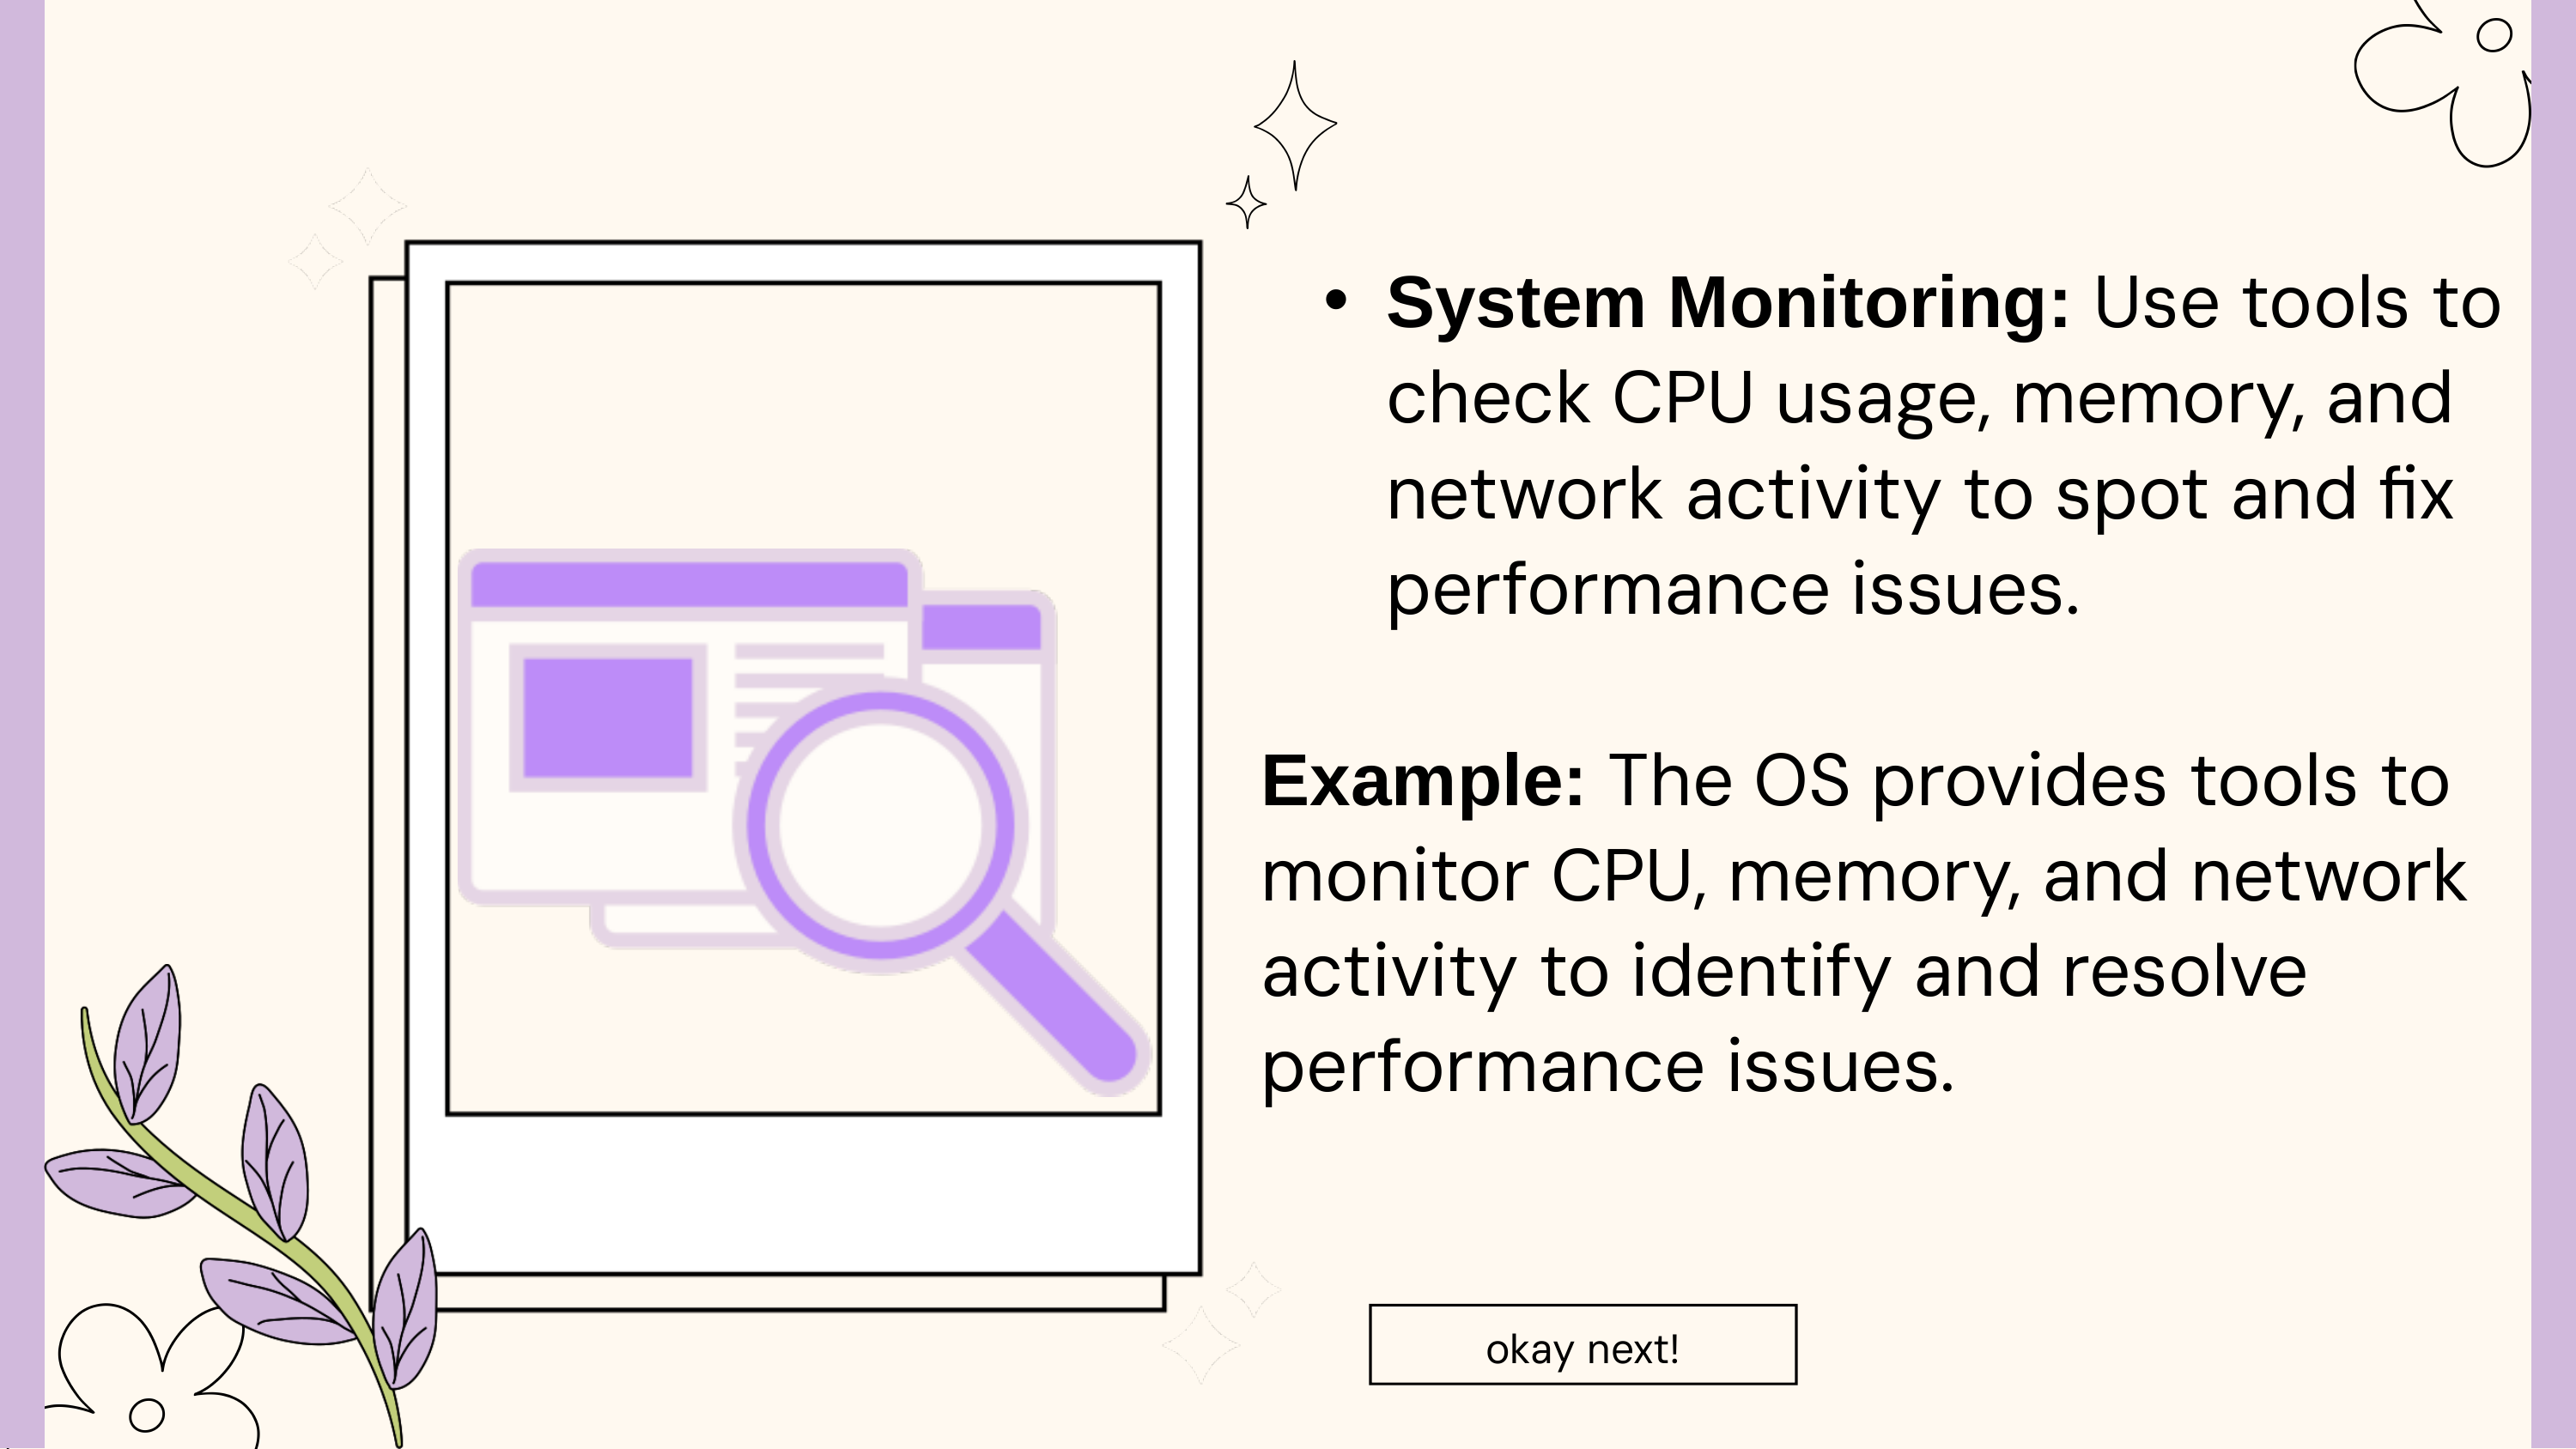

System Monitoring: Use tools to check CPU usage, memory, and network activity to spot and fix performance issues.

Example: The OS provides tools to monitor CPU, memory, and network activity to identify and resolve performance issues.

okay next!